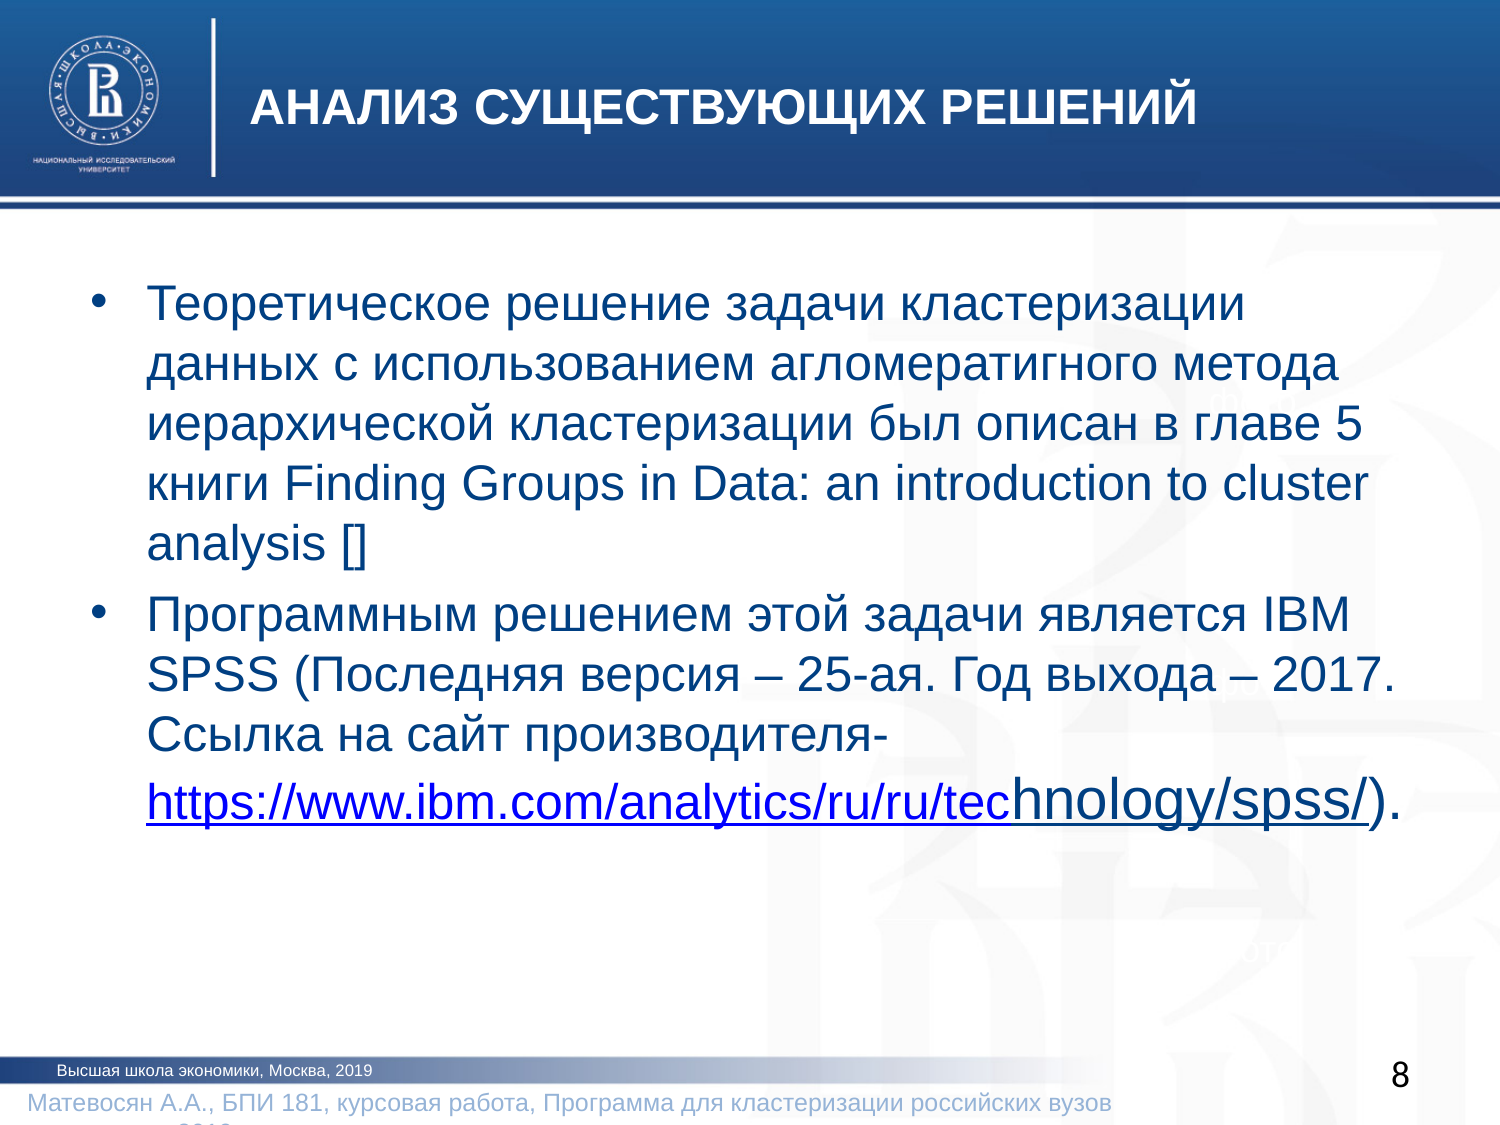

АНАЛИЗ СУЩЕСТВУЮЩИХ РЕШЕНИЙ
Теоретическое решение задачи кластеризации данных с использованием агломератигного метода иерархической кластеризации был описан в главе 5 книги Finding Groups in Data: an introduction to cluster analysis []
Программным решением этой задачи является IBM SPSS (Последняя версия – 25-ая. Год выхода – 2017. Ссылка на сайт производителя-https://www.ibm.com/analytics/ru/ru/technology/spss/).

фото
фото
фото
8
Высшая школа экономики, Москва, 2019
Матевосян А.А., БПИ 181, курсовая работа, Программа для кластеризации российских вузов 			2019